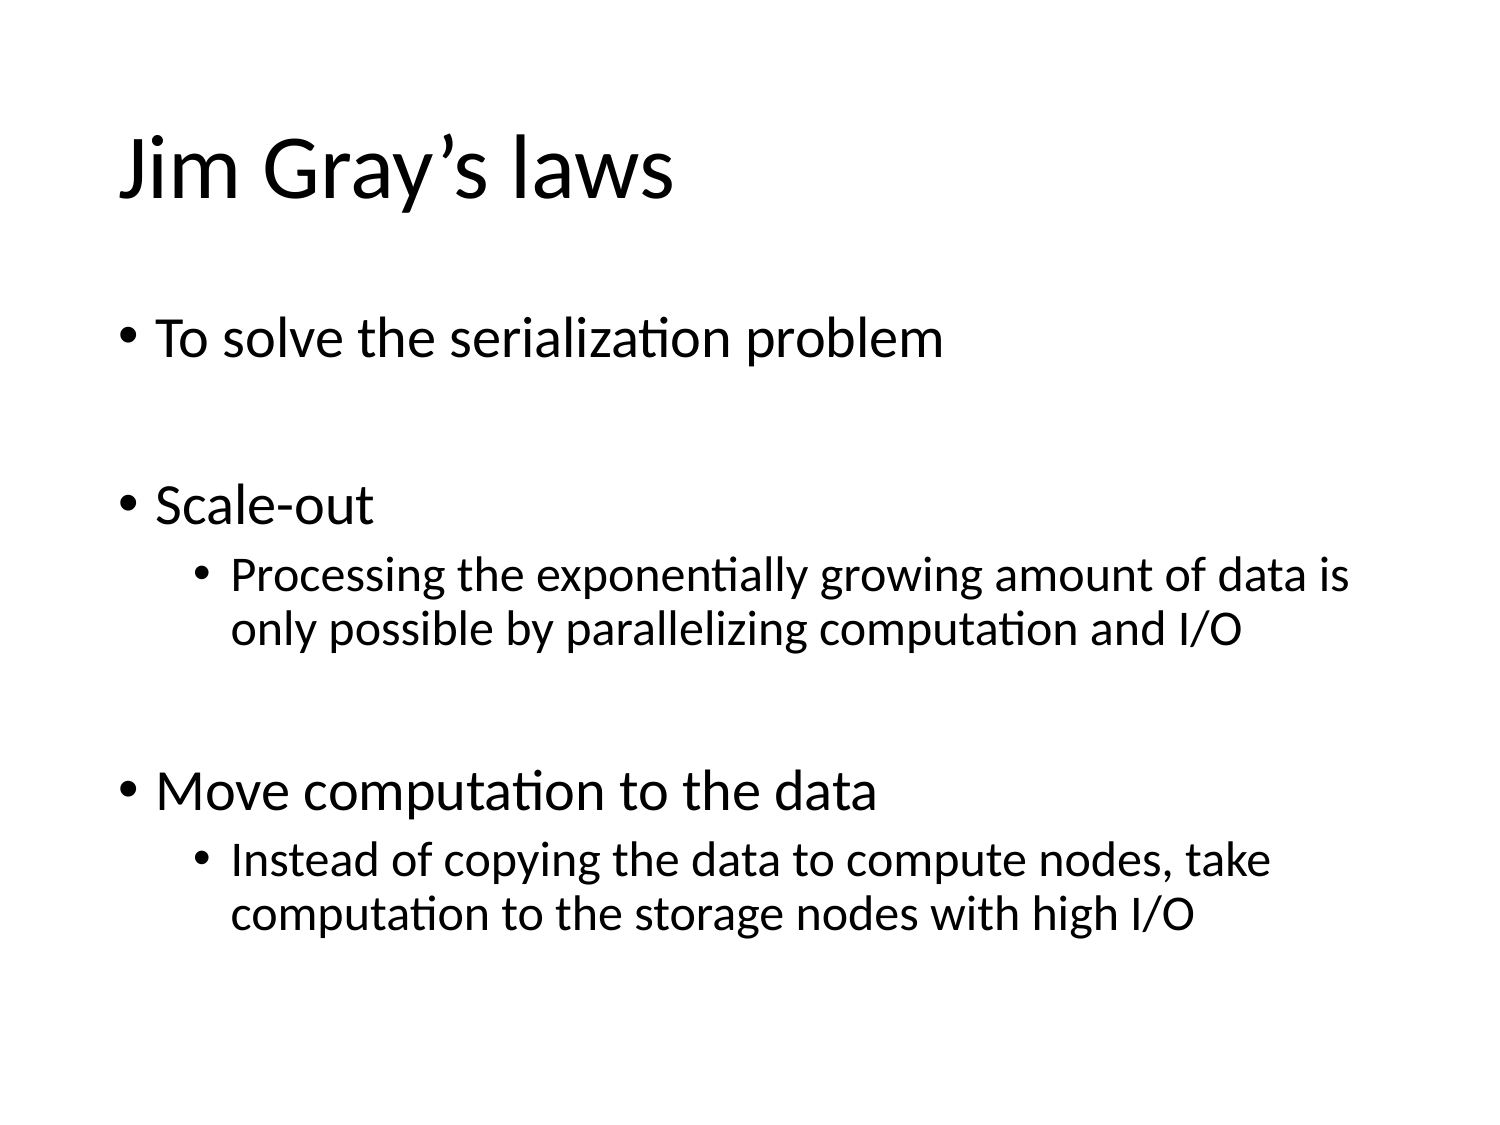

# Jim Gray’s laws
To solve the serialization problem

Scale-out
Processing the exponentially growing amount of data is only possible by parallelizing computation and I/O

Move computation to the data
Instead of copying the data to compute nodes, take computation to the storage nodes with high I/O